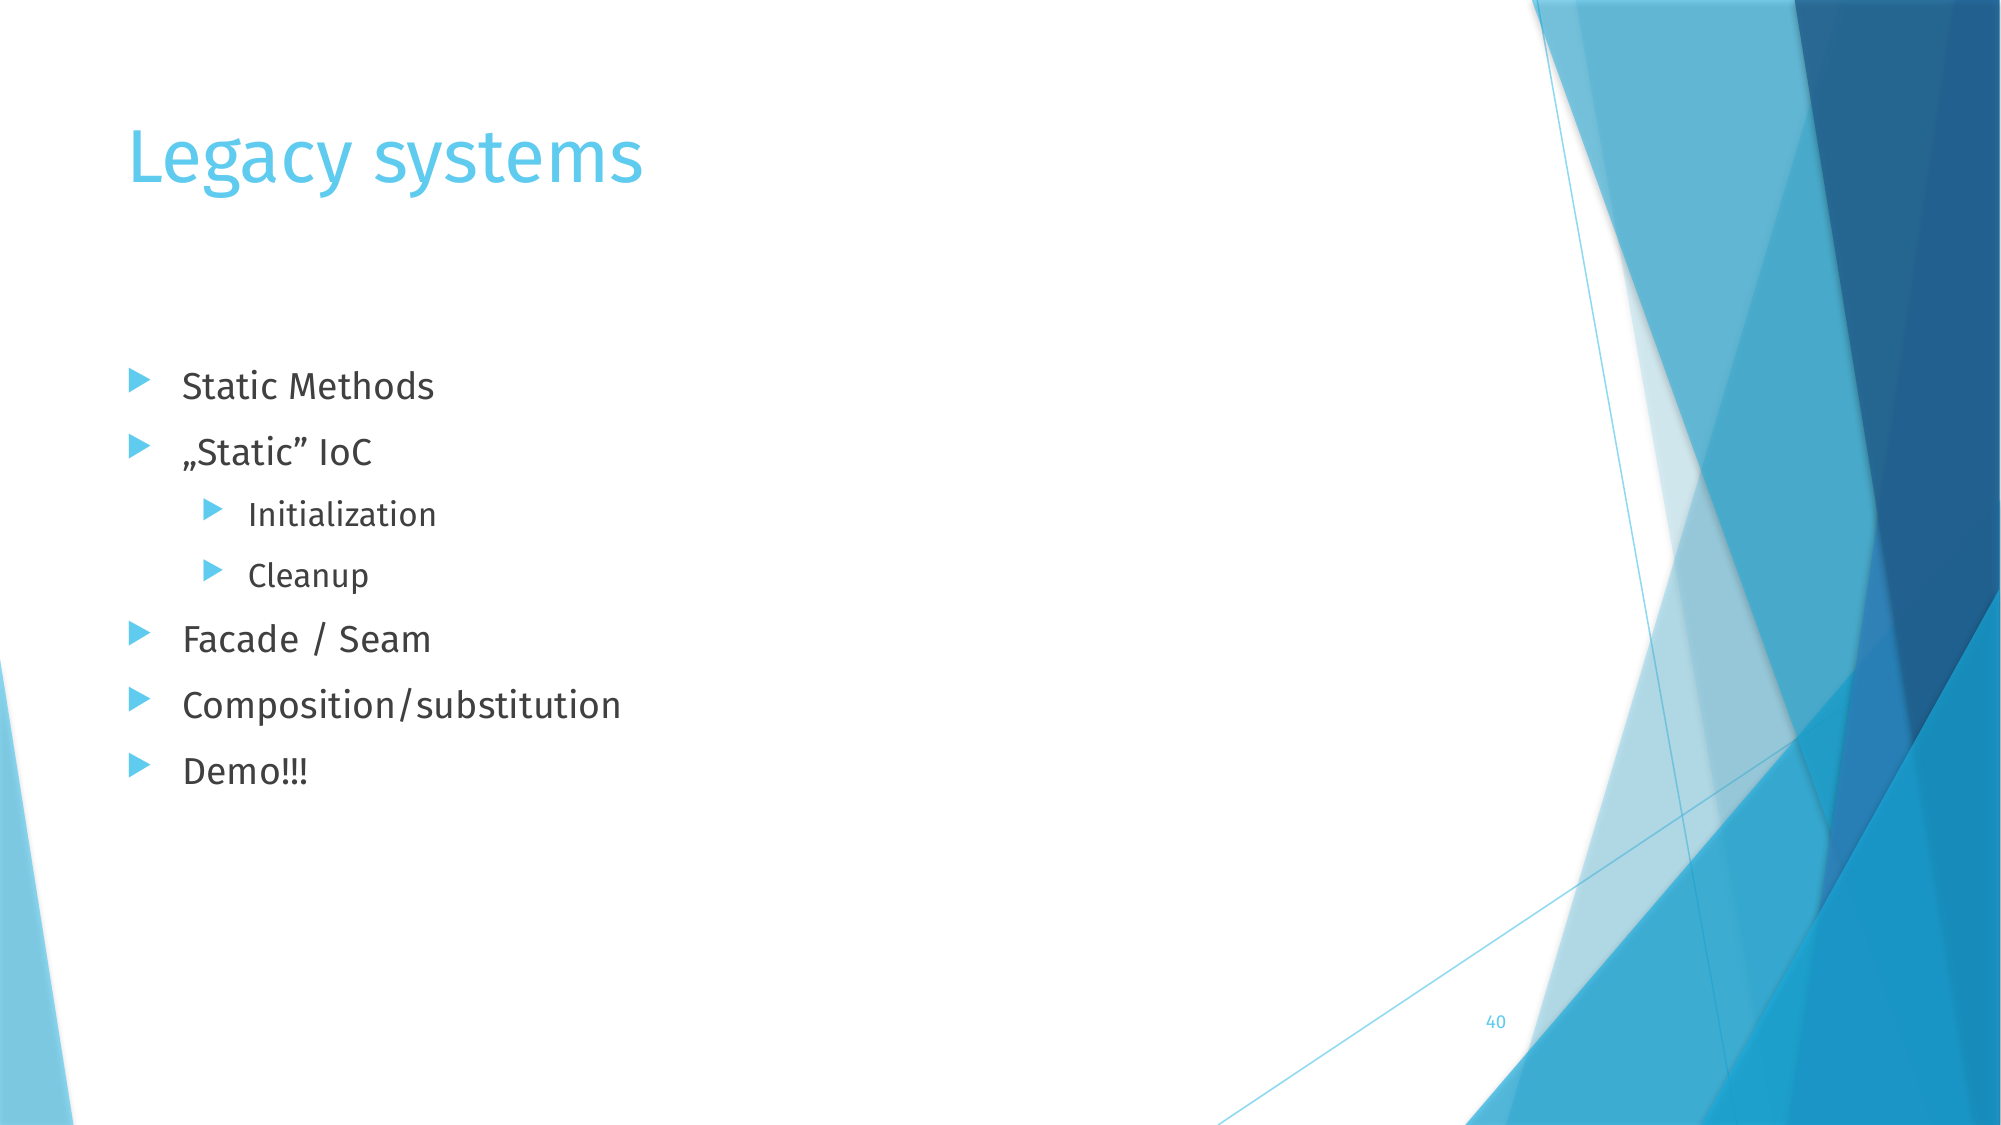

# Legacy systems
Static Methods
„Static” IoC
Initialization
Cleanup
Facade / Seam
Composition/substitution
Demo!!!
40